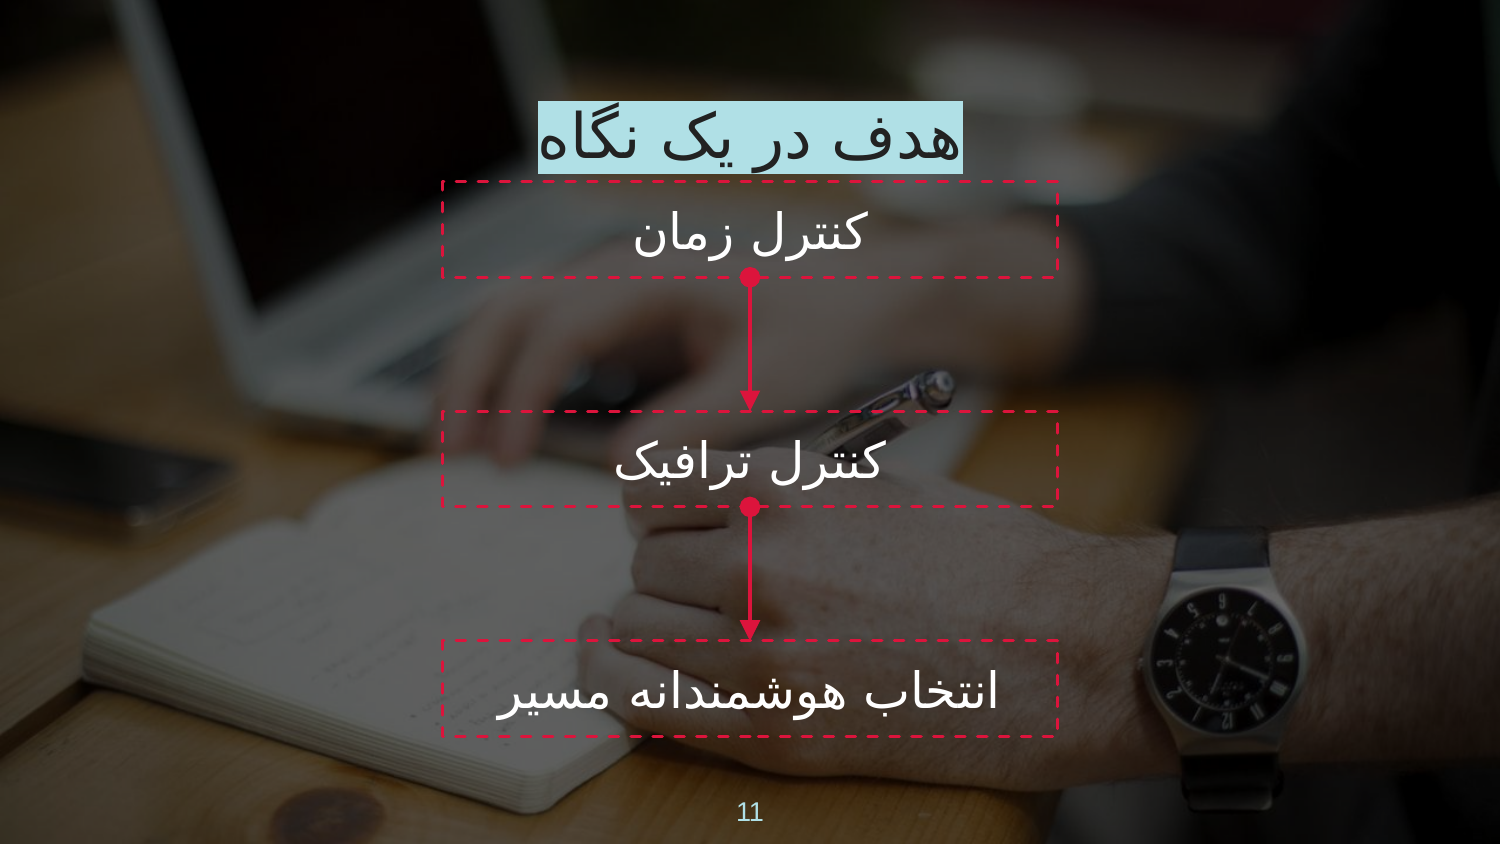

# هدف در یک نگاه
کنترل زمان
کنترل ترافیک
انتخاب هوشمندانه مسیر
11